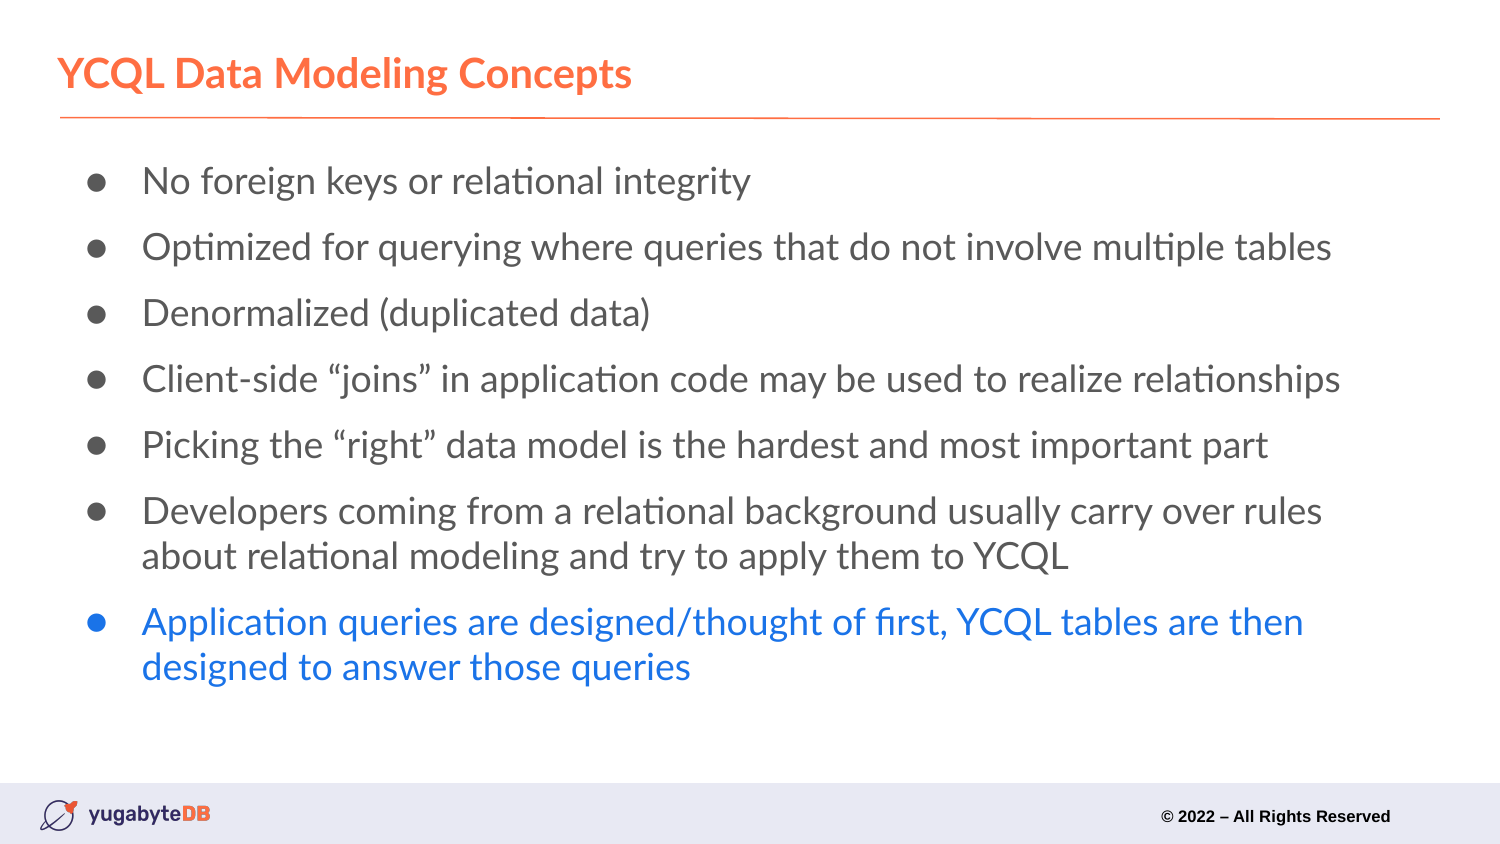

# YCQL Data Modeling Concepts
No foreign keys or relational integrity
Optimized for querying where queries that do not involve multiple tables
Denormalized (duplicated data)
Client-side “joins” in application code may be used to realize relationships
Picking the “right” data model is the hardest and most important part
Developers coming from a relational background usually carry over rules about relational modeling and try to apply them to YCQL
Application queries are designed/thought of first, YCQL tables are then designed to answer those queries